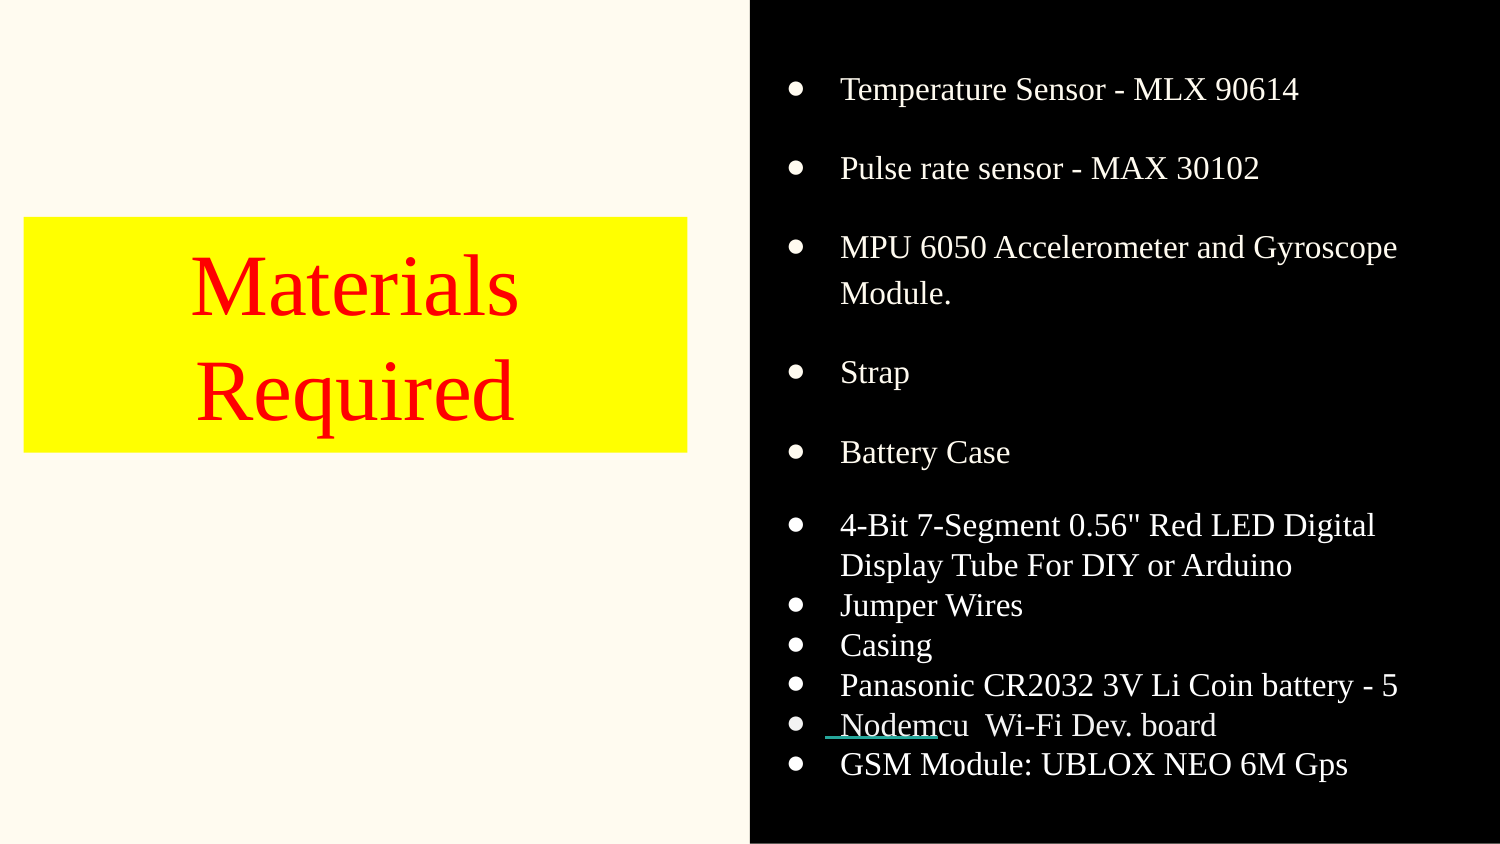

Temperature Sensor - MLX 90614
Pulse rate sensor - MAX 30102
MPU 6050 Accelerometer and Gyroscope Module.
Strap
Battery Case
4-Bit 7-Segment 0.56" Red LED Digital Display Tube For DIY or Arduino
Jumper Wires
Casing
Panasonic CR2032 3V Li Coin battery - 5
Nodemcu  Wi-Fi Dev. board
GSM Module: UBLOX NEO 6M Gps
# Materials
Required